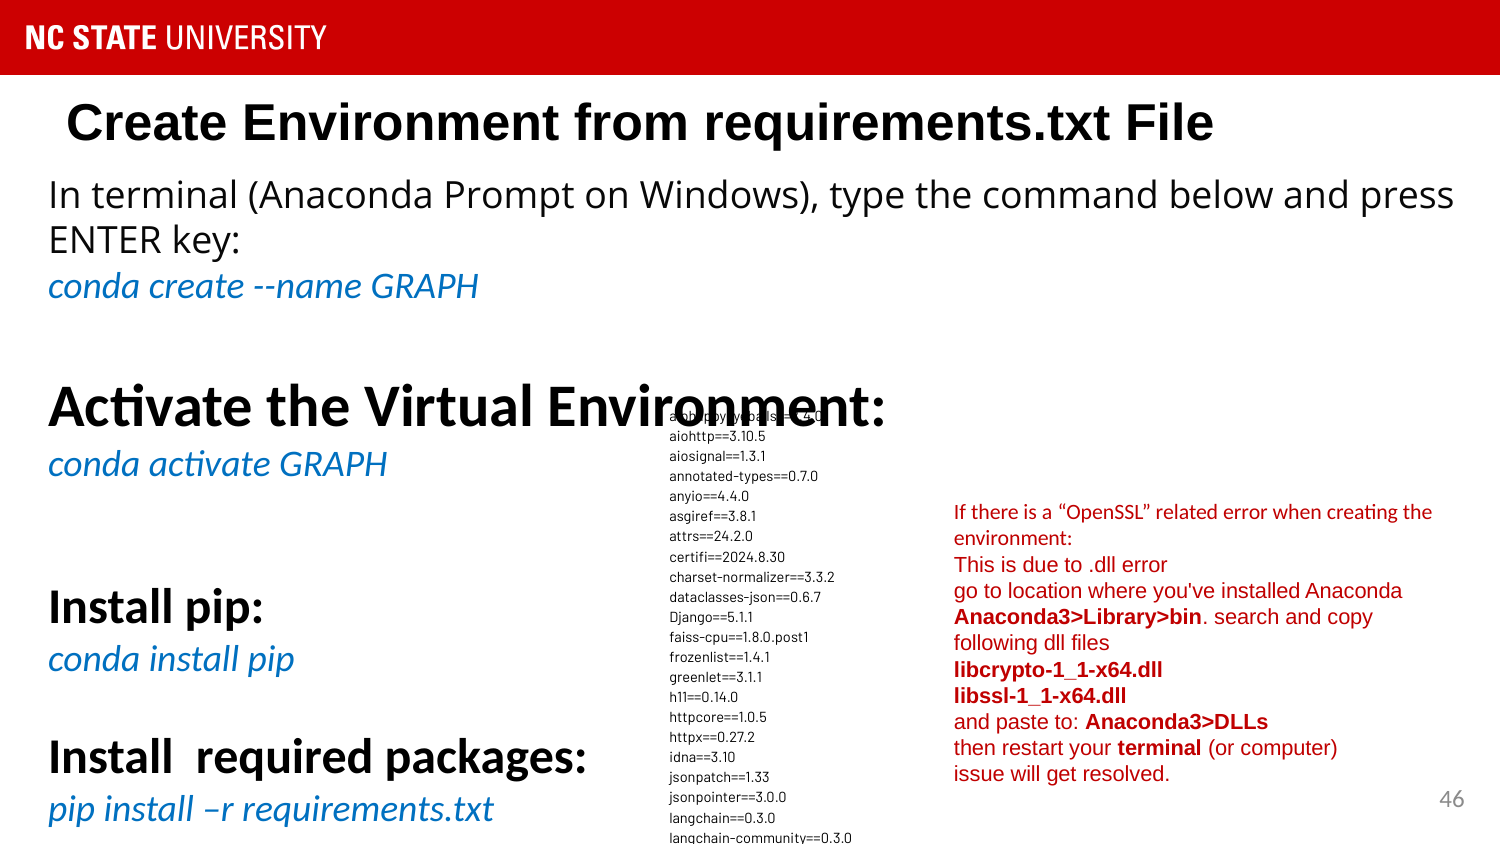

# Create Environment from requirements.txt File
In terminal (Anaconda Prompt on Windows), type the command below and press ENTER key:
conda create --name GRAPH

Activate the Virtual Environment:
conda activate GRAPH

Install pip:
conda install pip

Install  required packages:
pip install –r requirements.txt
aiohappyeyeballs==2.4.0
aiohttp==3.10.5
aiosignal==1.3.1
annotated-types==0.7.0
anyio==4.4.0
asgiref==3.8.1
attrs==24.2.0
certifi==2024.8.30
charset-normalizer==3.3.2
dataclasses-json==0.6.7
Django==5.1.1
faiss-cpu==1.8.0.post1
frozenlist==1.4.1
greenlet==3.1.1
h11==0.14.0
httpcore==1.0.5
httpx==0.27.2
idna==3.10
jsonpatch==1.33
jsonpointer==3.0.0
langchain==0.3.0
langchain-community==0.3.0
langchain-core==0.3.5
langchain-text-splitters==0.3.0
langsmith==0.1.125
marshmallow==3.22.0
multidict==6.1.0
mypy-extensions==1.0.0
numpy==1.26.4
ollama==0.3.3
orjson==3.10.7
packaging==24.1
pydantic==2.9.2
pydantic-settings==2.5.2
pydantic_core==2.23.4
PyMuPDF==1.24.10
PyMuPDFb==1.24.10
python-dotenv==1.0.1
PyYAML==6.0.2
requests==2.32.3
setuptools==72.1.0
sniffio==1.3.1
SQLAlchemy==2.0.35
sqlparse==0.5.1
tenacity==8.5.0
typing-inspect==0.9.0
typing_extensions==4.12.2
urllib3==2.2.3
wheel==0.44.0
yarl==1.11.1
If there is a “OpenSSL” related error when creating the environment:
This is due to .dll error
go to location where you've installed Anaconda Anaconda3>Library>bin. search and copy following dll files
libcrypto-1_1-x64.dll
libssl-1_1-x64.dll
and paste to: Anaconda3>DLLs
then restart your terminal (or computer)
issue will get resolved.

46